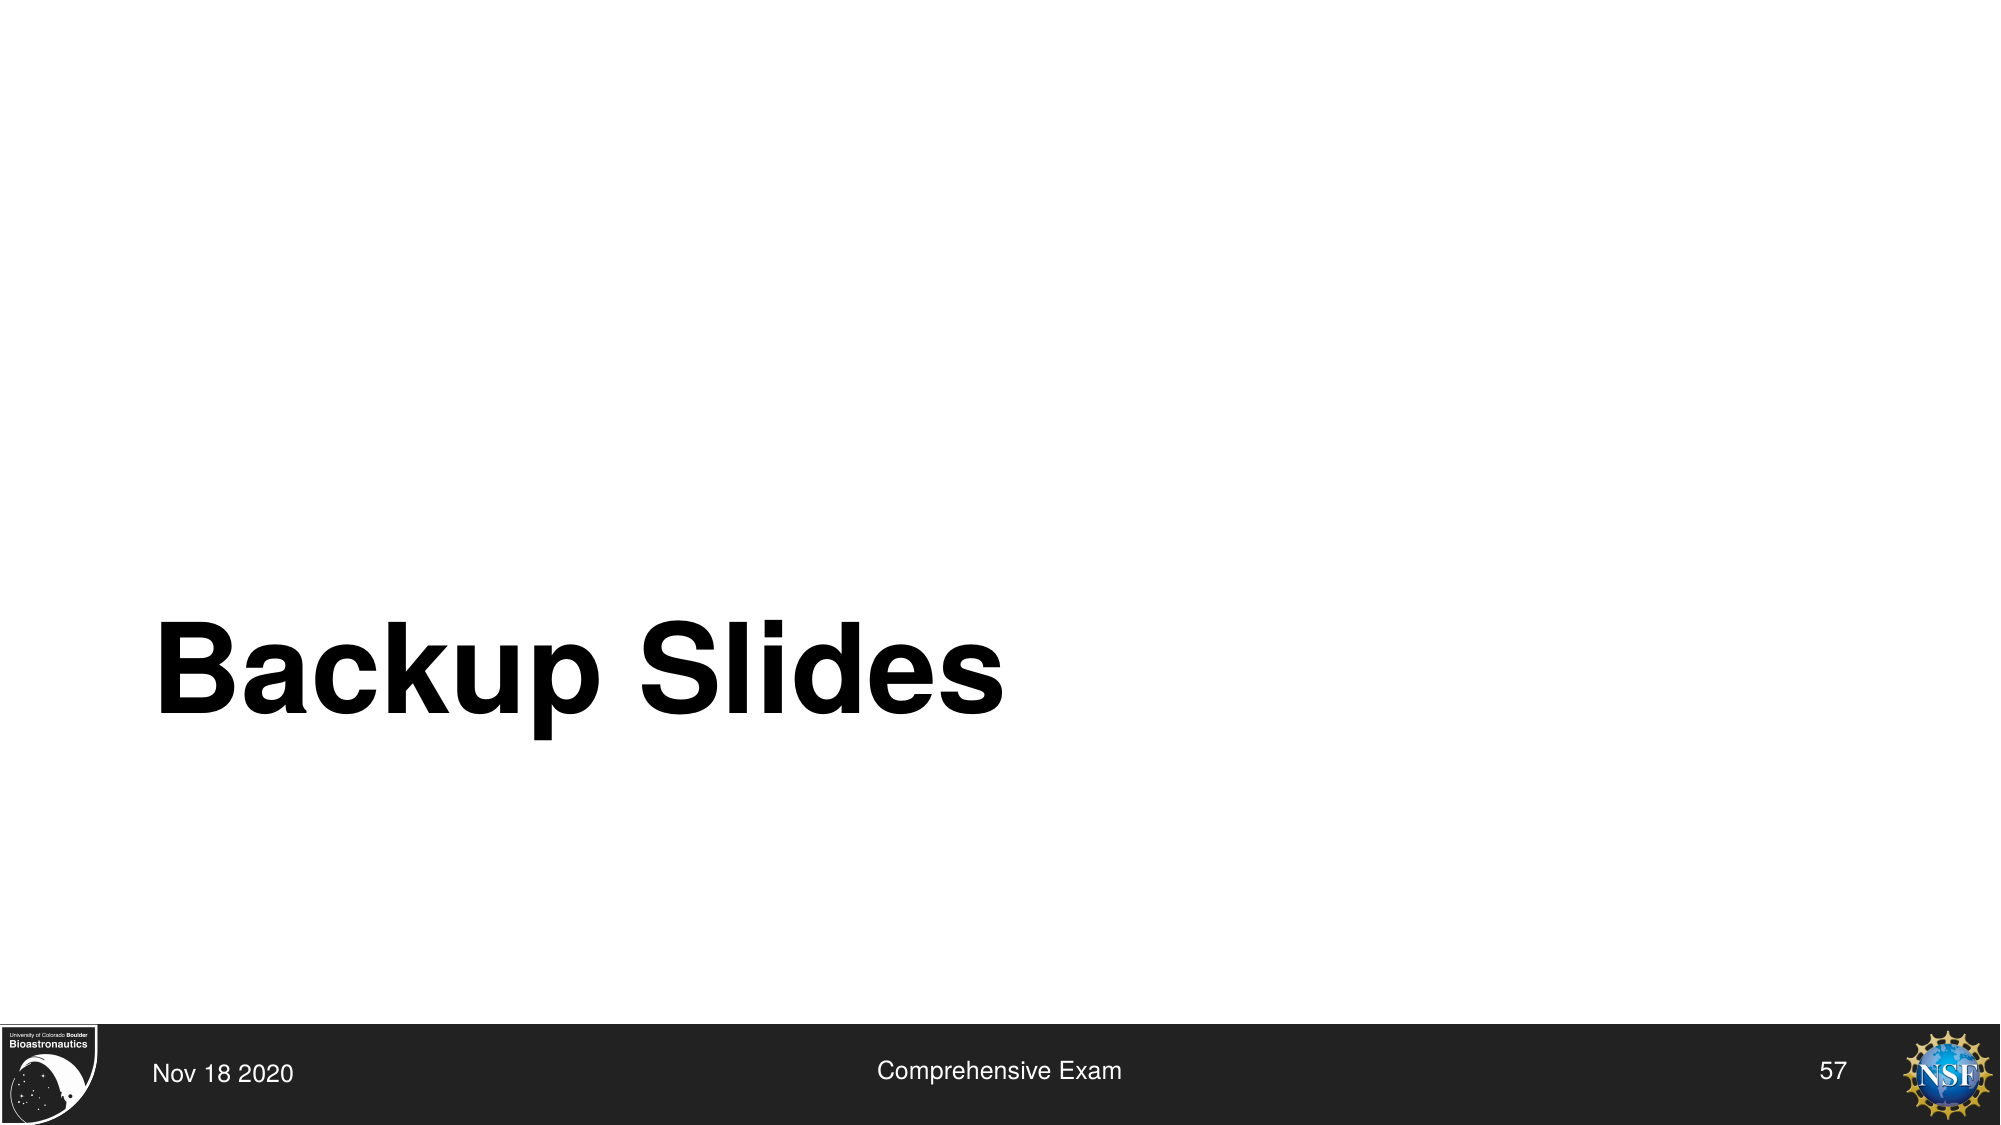

# Backup Slides

Nov 18 2020
Comprehensive Exam
57